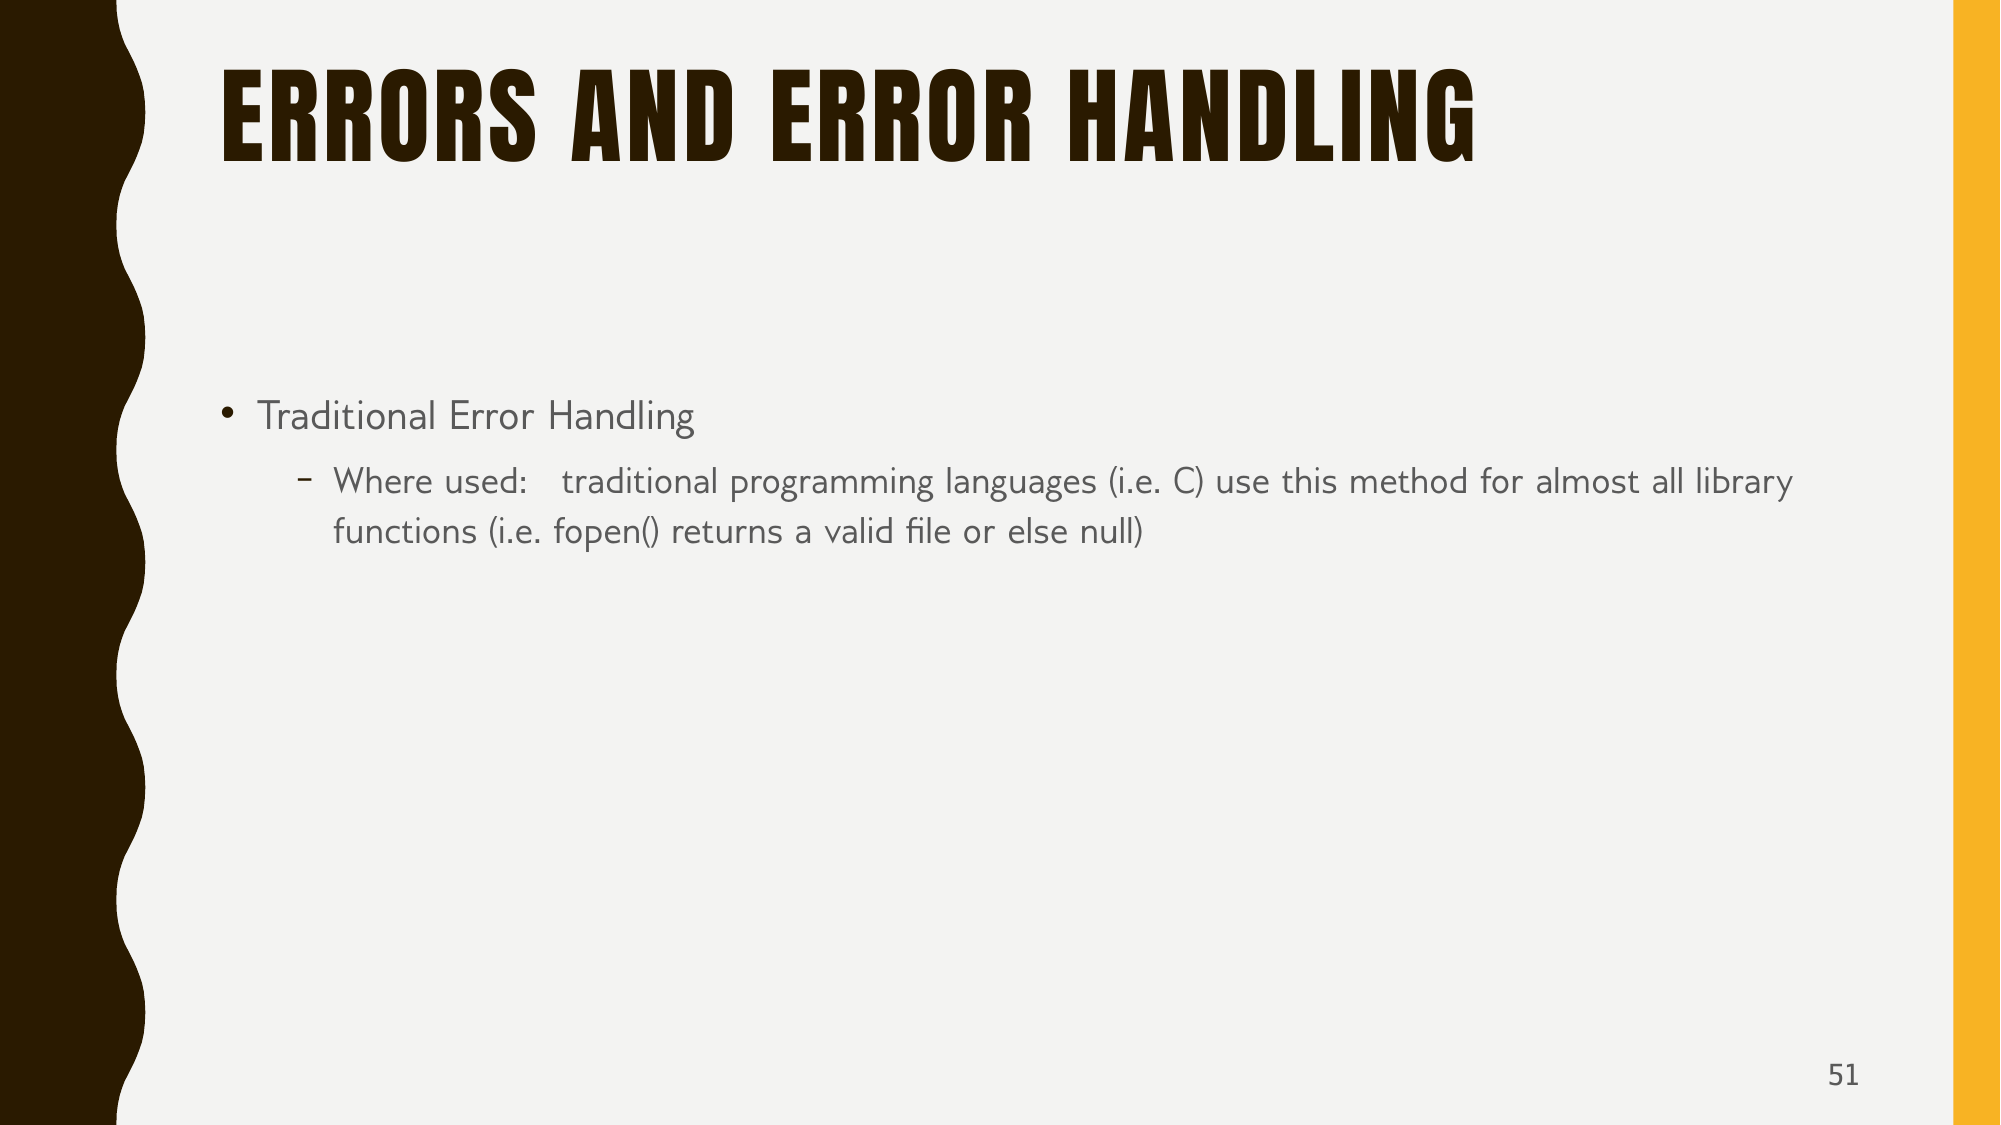

# Errors and Error Handling
Traditional Error Handling
Where used:   traditional programming languages (i.e. C) use this method for almost all library functions (i.e. fopen() returns a valid file or else null)
51